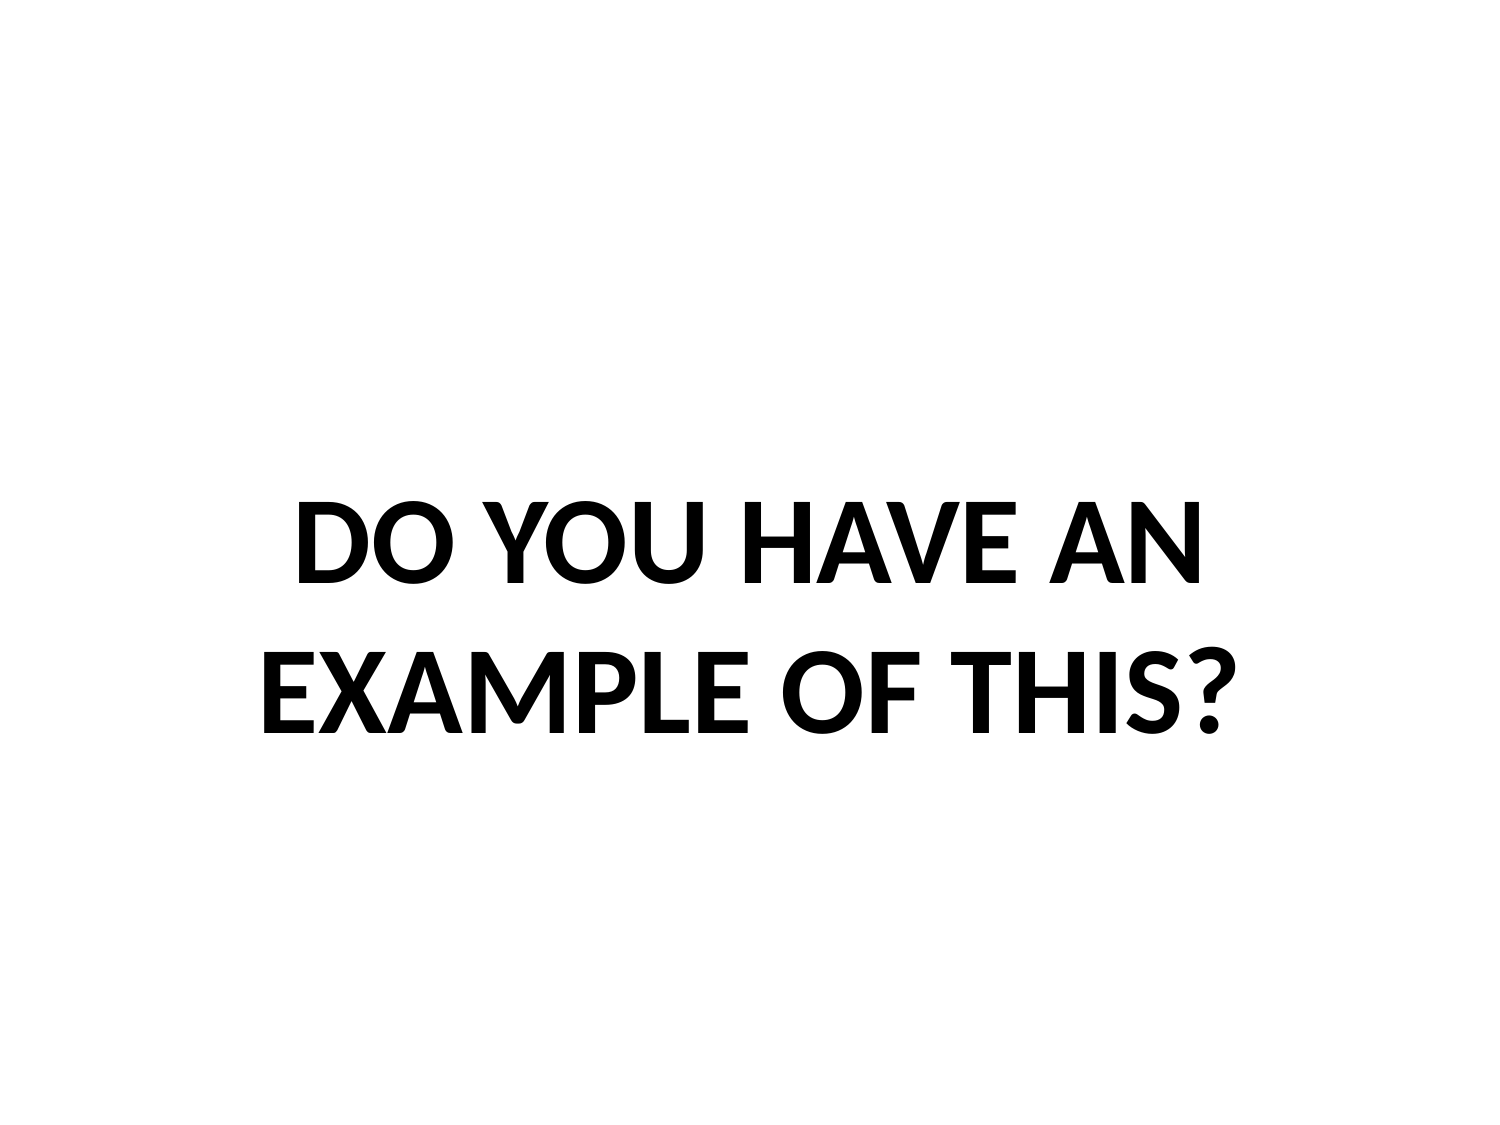

# Do you have an example of this?